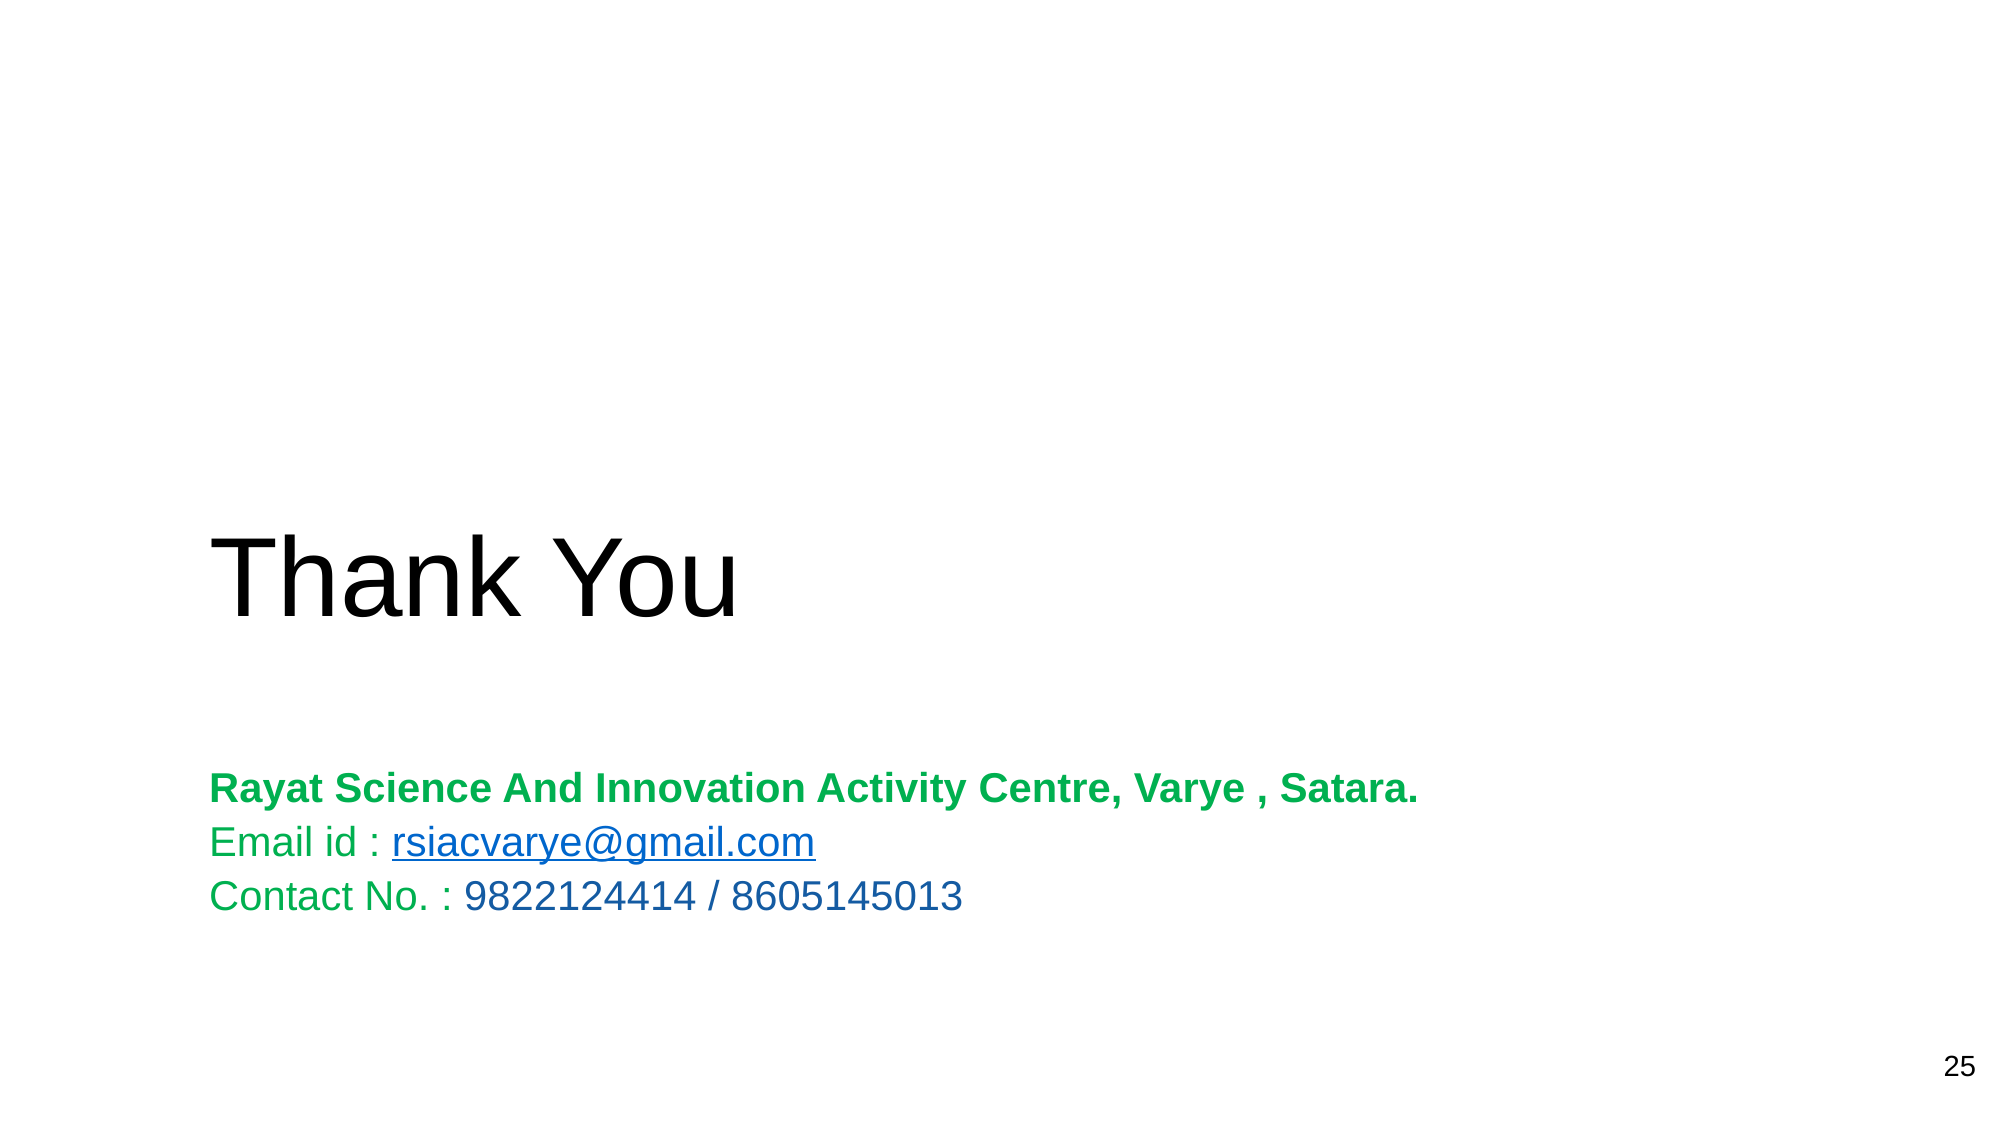

Thank You

Rayat Science And Innovation Activity Centre, Varye , Satara.
Email id : rsiacvarye@gmail.com
Contact No. : 9822124414 / 8605145013
25